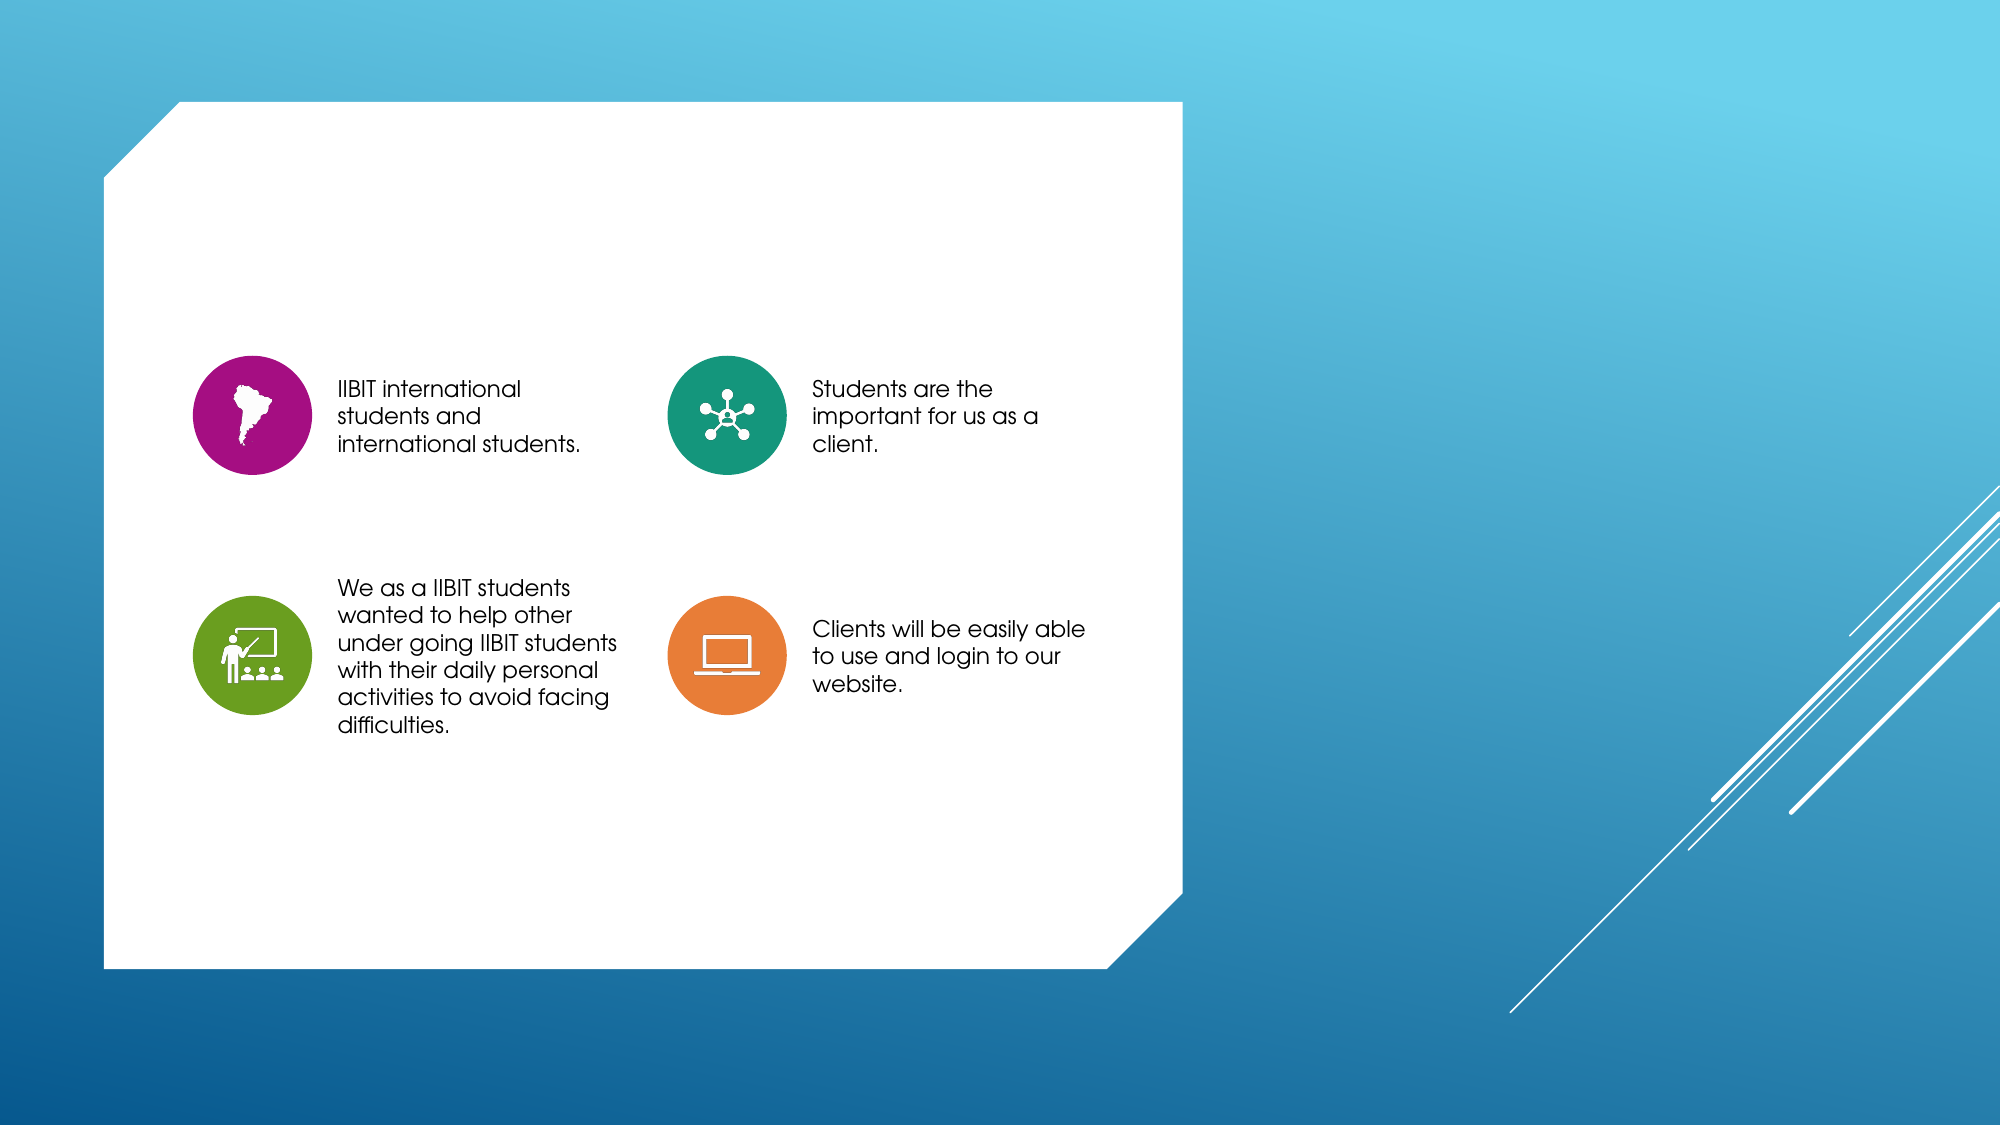

IIBIT international students and international students.
Students are the important for us as a client.
We as a IIBIT students wanted to help other under going IIBIT students with their daily personal activities to avoid facing difficulties.
Clients will be easily able to use and login to our website.
Client details